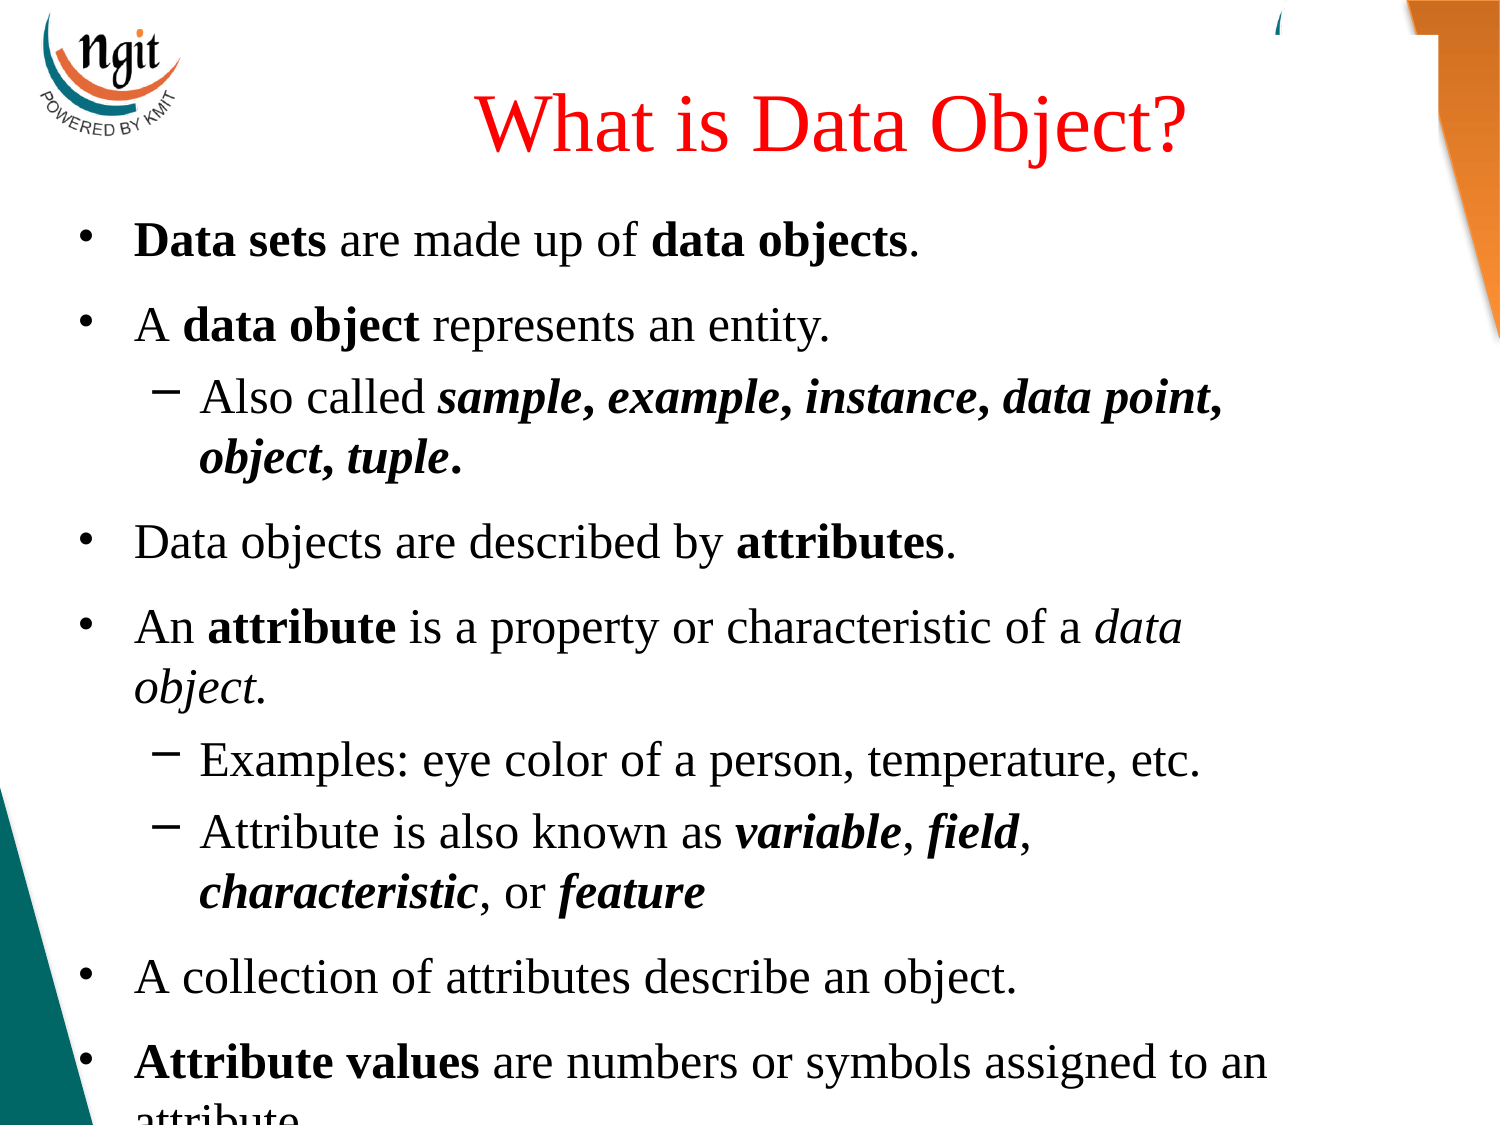

# What is Data Object?
Data sets are made up of data objects.
A data object represents an entity.
Also called sample, example, instance, data point, object, tuple.
Data objects are described by attributes.
An attribute is a property or characteristic of a data object.
Examples: eye color of a person, temperature, etc.
Attribute is also known as variable, field, characteristic, or feature
A collection of attributes describe an object.
Attribute values are numbers or symbols assigned to an attribute.
9